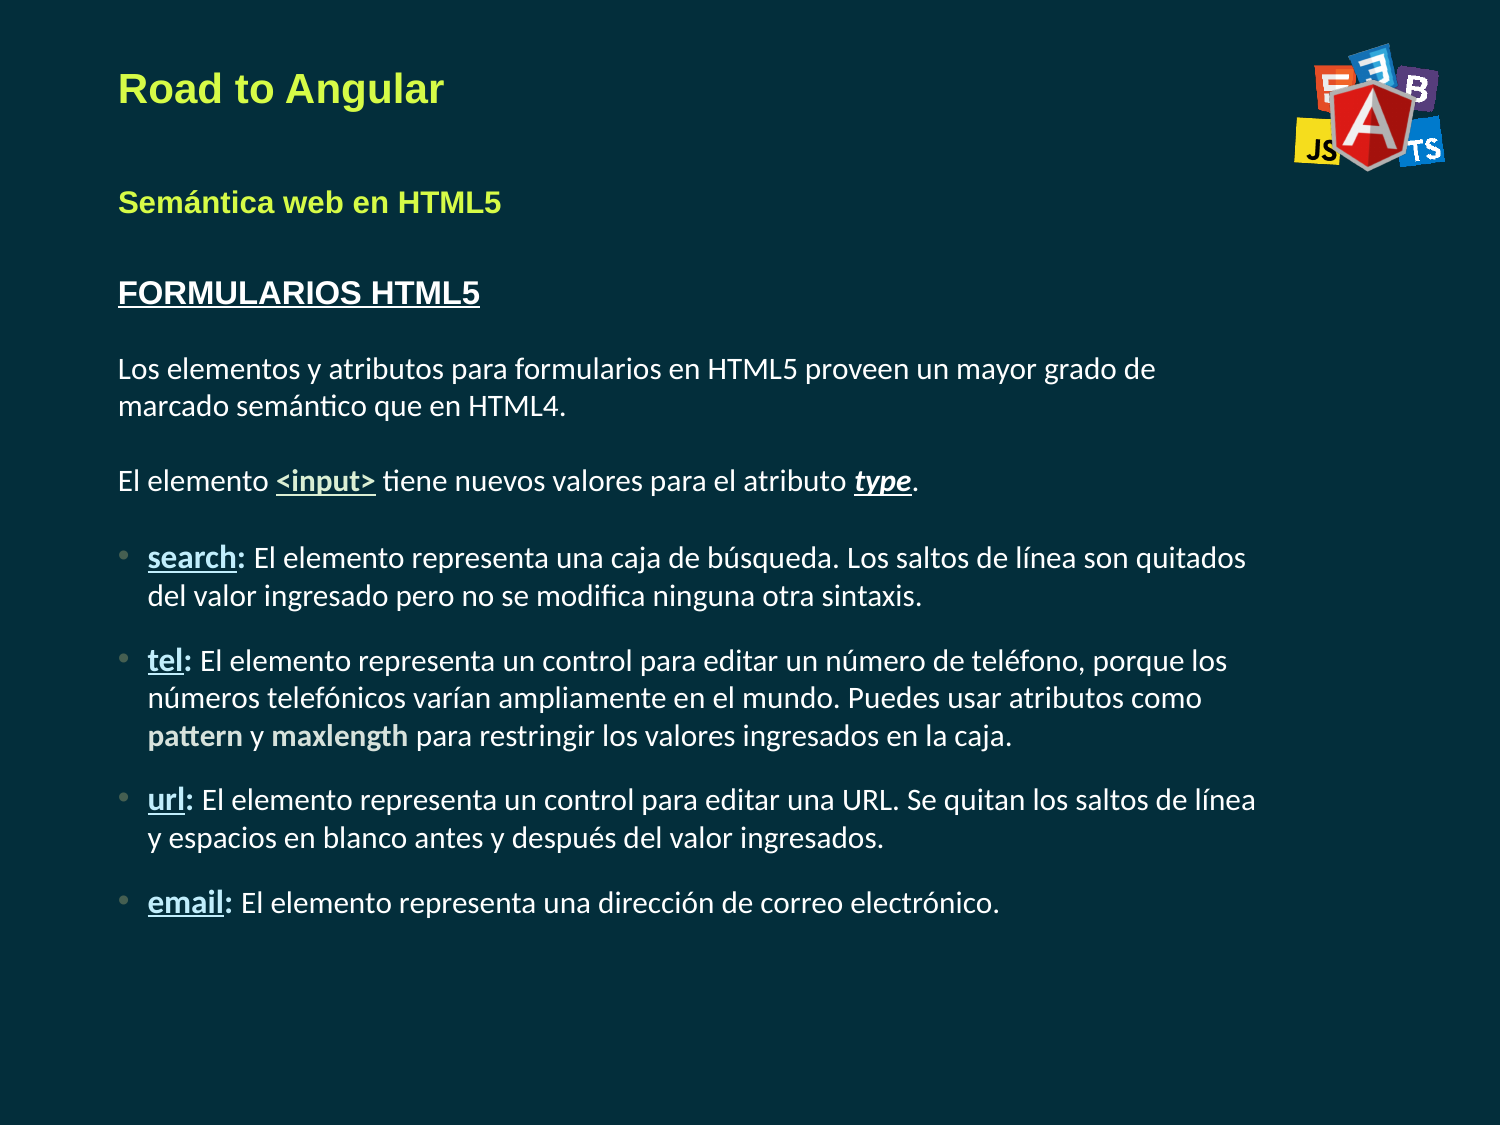

# Road to Angular
Semántica web en HTML5
FORMULARIOS HTML5

Los elementos y atributos para formularios en HTML5 proveen un mayor grado de marcado semántico que en HTML4.

El elemento <input> tiene nuevos valores para el atributo type.

search: El elemento representa una caja de búsqueda. Los saltos de línea son quitados del valor ingresado pero no se modifica ninguna otra sintaxis.
tel: El elemento representa un control para editar un número de teléfono, porque los números telefónicos varían ampliamente en el mundo. Puedes usar atributos como pattern y maxlength para restringir los valores ingresados en la caja.
url: El elemento representa un control para editar una URL. Se quitan los saltos de línea y espacios en blanco antes y después del valor ingresados.
email: El elemento representa una dirección de correo electrónico.